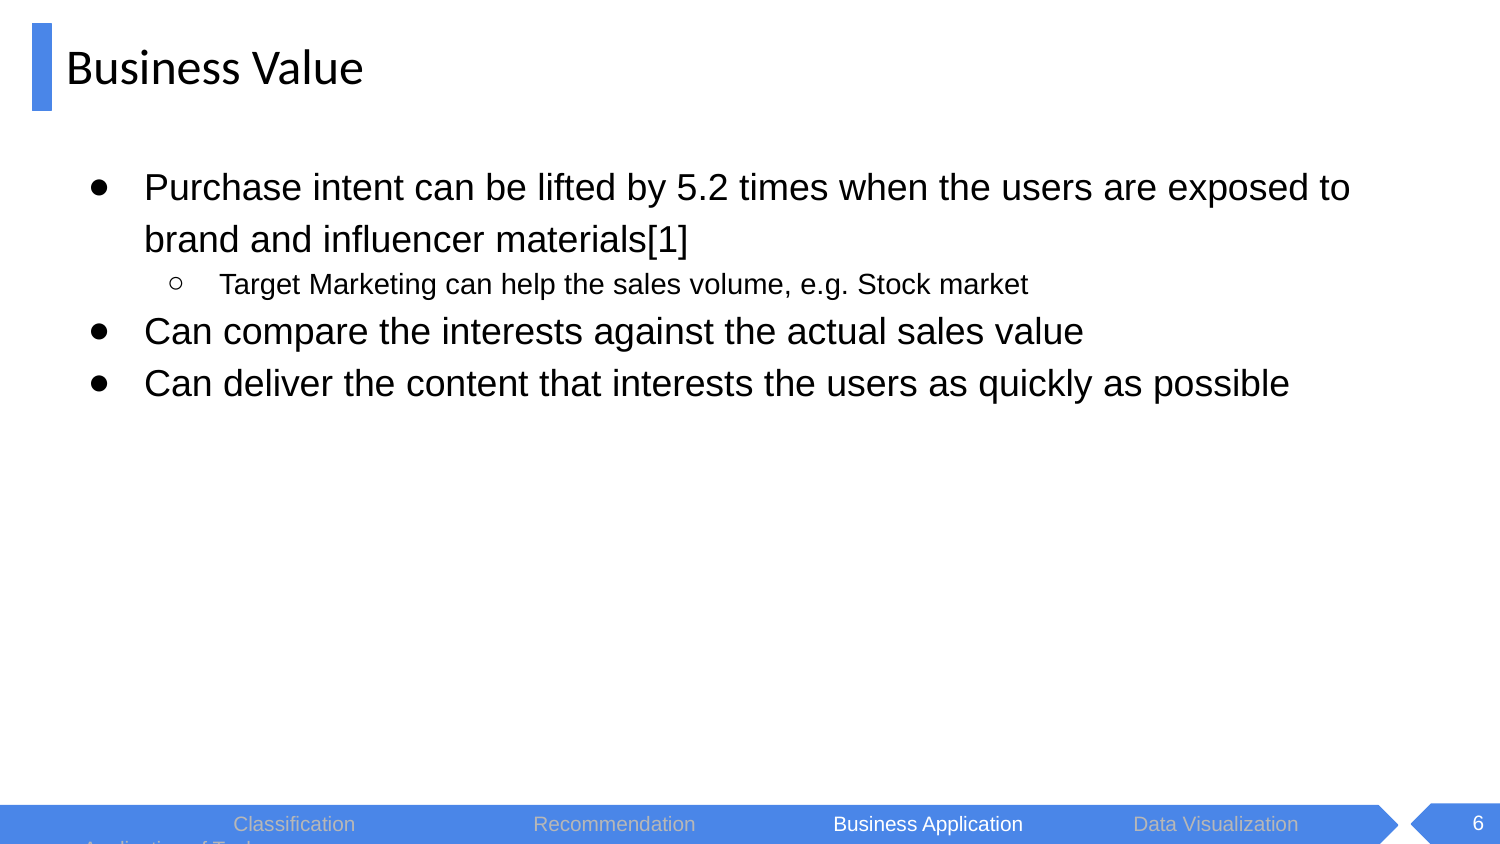

Business Value

Purchase intent can be lifted by 5.2 times when the users are exposed to brand and influencer materials[1]
Target Marketing can help the sales volume, e.g. Stock market
Can compare the interests against the actual sales value
Can deliver the content that interests the users as quickly as possible
6
	Classification		Recommendation	Business Application	Data Visualization 	Application of Tools